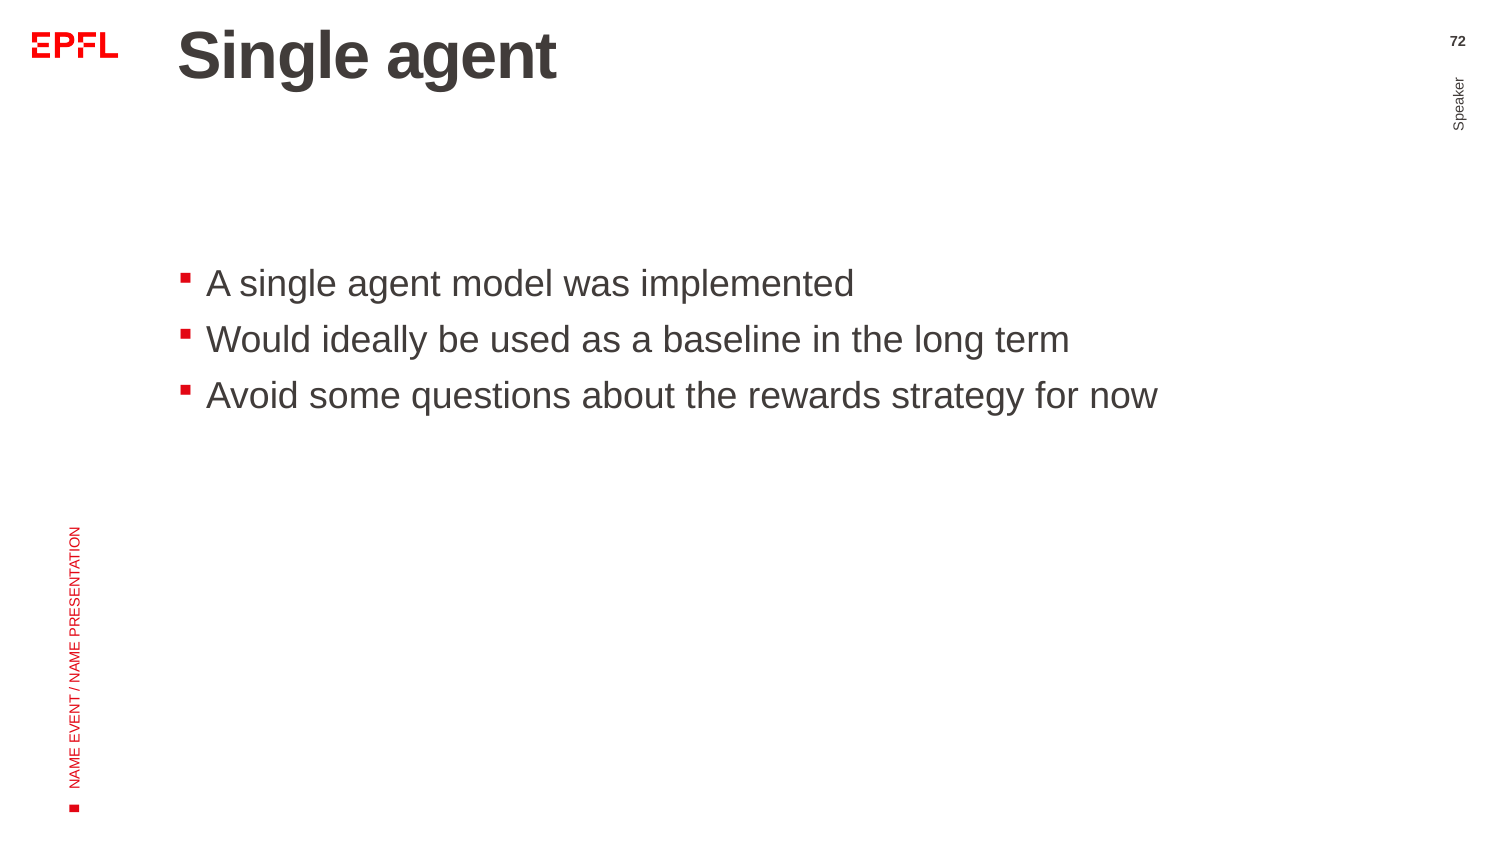

# Single agent
72
A single agent model was implemented
Would ideally be used as a baseline in the long term
Avoid some questions about the rewards strategy for now
Speaker
NAME EVENT / NAME PRESENTATION